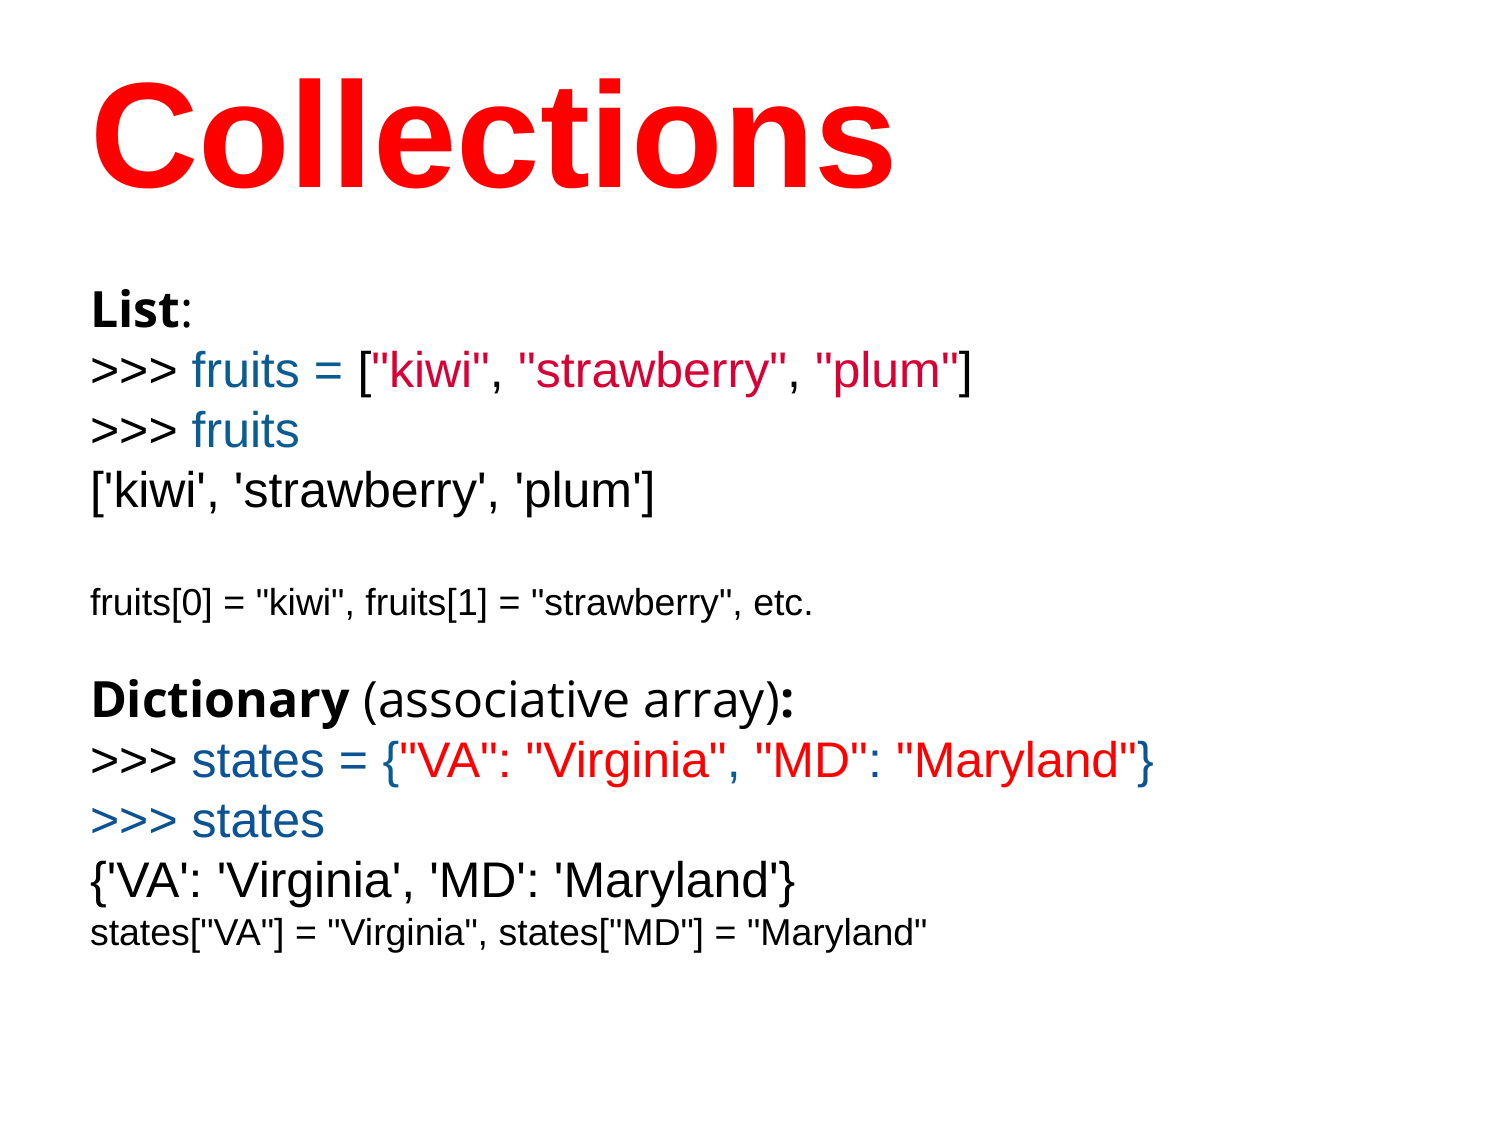

# Collections
List:
>>> fruits = ["kiwi", "strawberry", "plum"]
>>> fruits
['kiwi', 'strawberry', 'plum']

fruits[0] = "kiwi", fruits[1] = "strawberry", etc.

Dictionary (associative array):
>>> states = {"VA": "Virginia", "MD": "Maryland"}
>>> states
{'VA': 'Virginia', 'MD': 'Maryland'}
states["VA"] = "Virginia", states["MD"] = "Maryland"